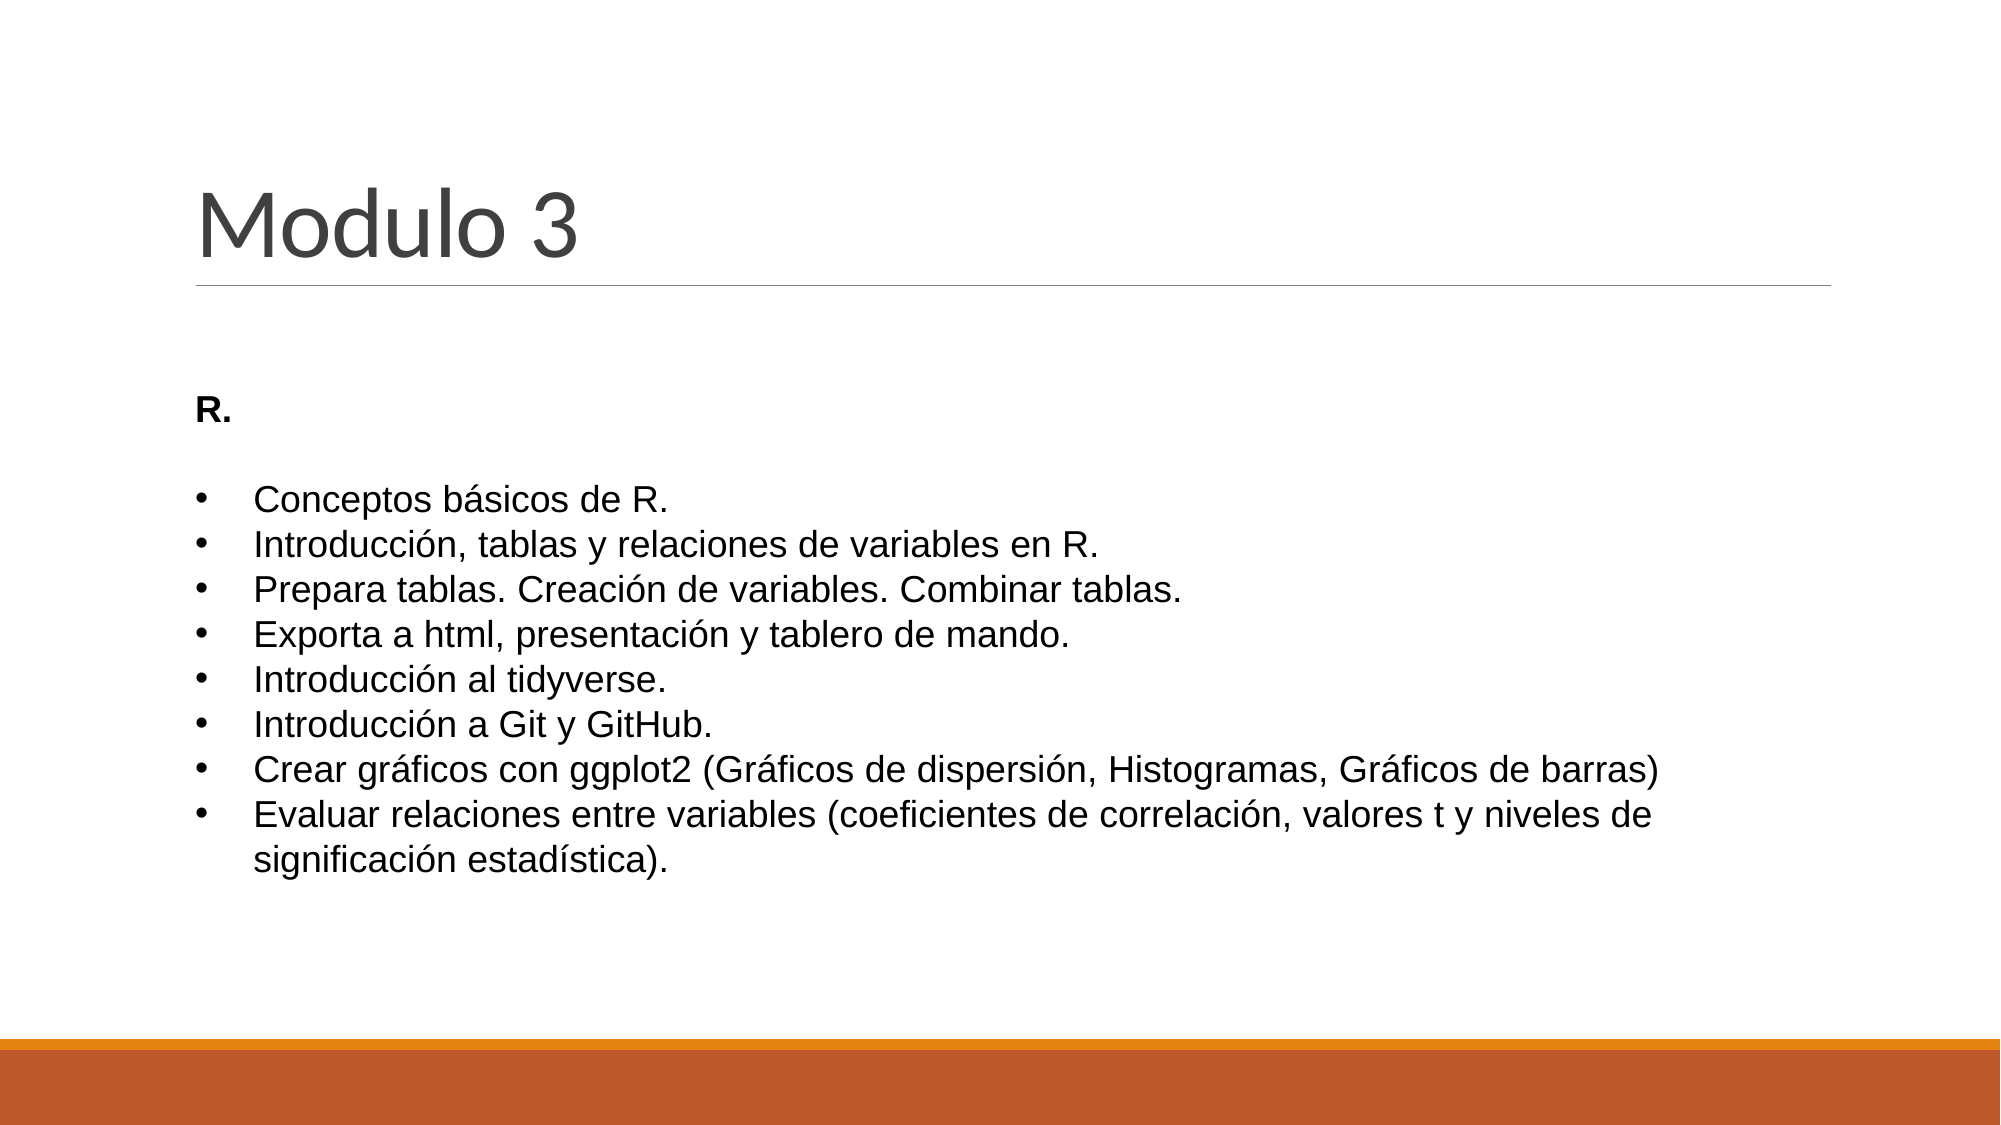

# Modulo 3
R.

Conceptos básicos de R.
Introducción, tablas y relaciones de variables en R.
Prepara tablas. Creación de variables. Combinar tablas.
Exporta a html, presentación y tablero de mando.
Introducción al tidyverse.
Introducción a Git y GitHub.
Crear gráficos con ggplot2 (Gráficos de dispersión, Histogramas, Gráficos de barras)
Evaluar relaciones entre variables (coeficientes de correlación, valores t y niveles de significación estadística).